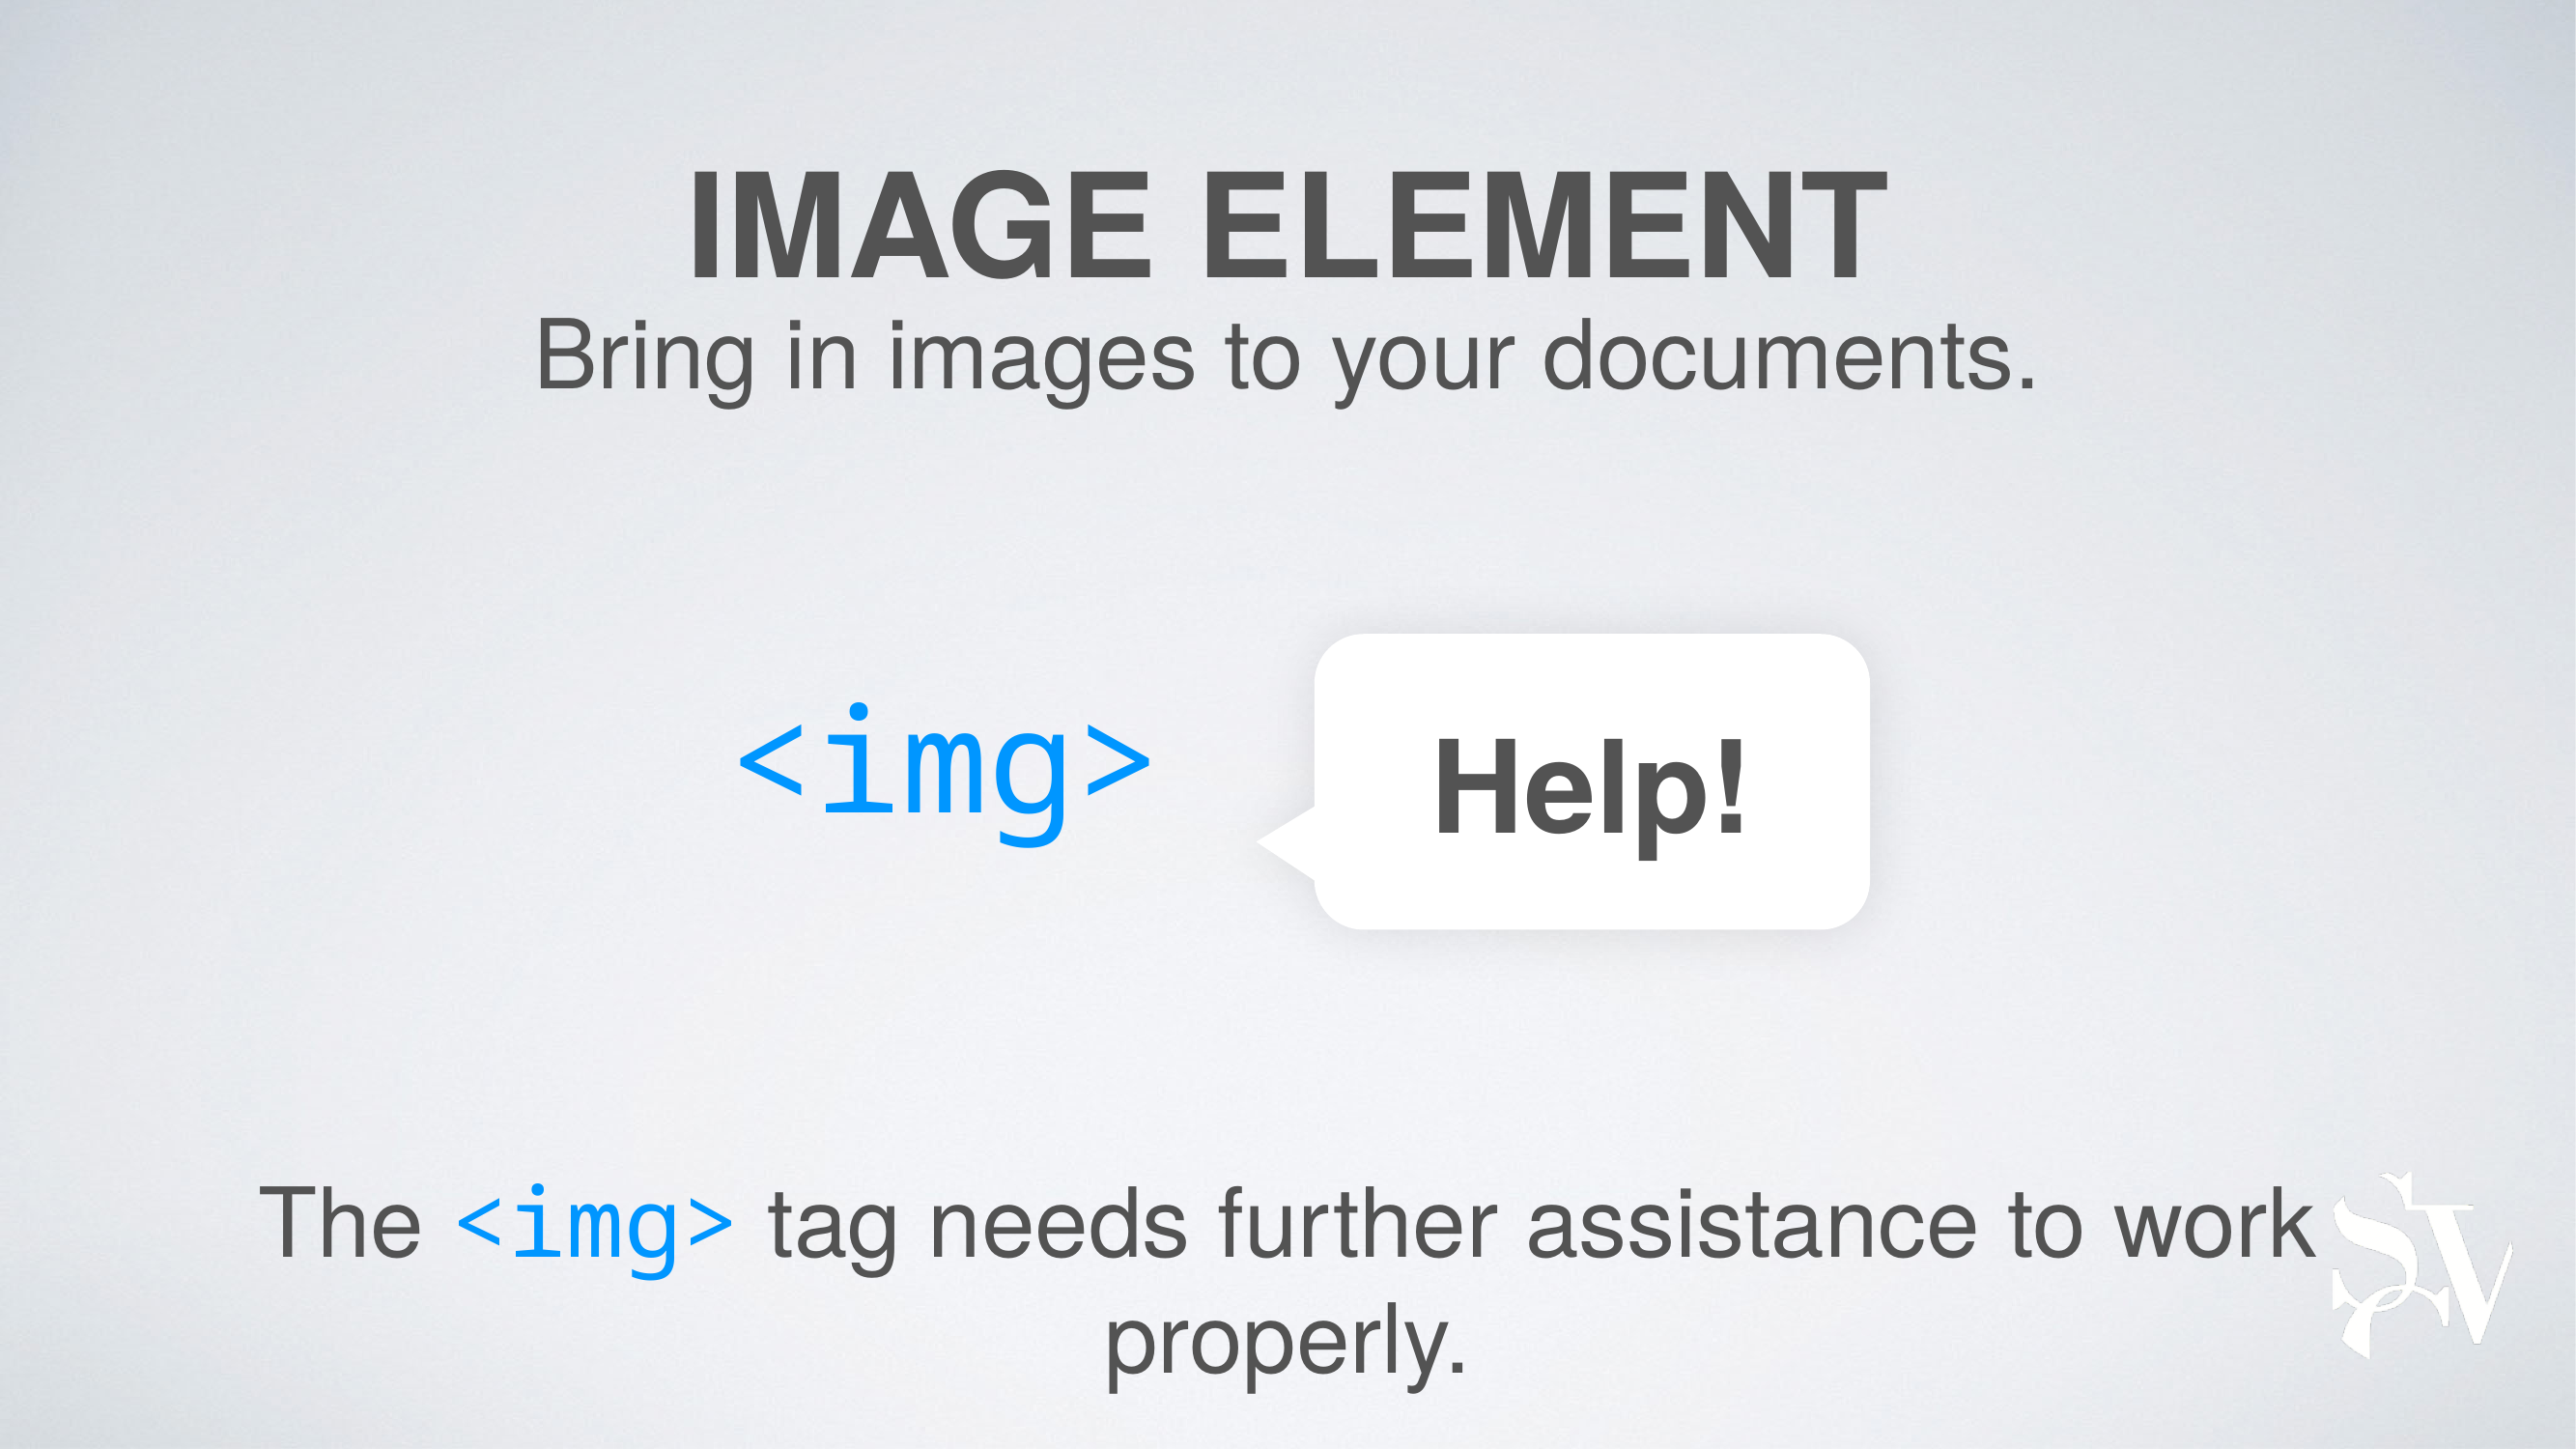

# Image Element
Bring in images to your documents.

			        <img>

The <img> tag needs further assistance to work properly.

Help!